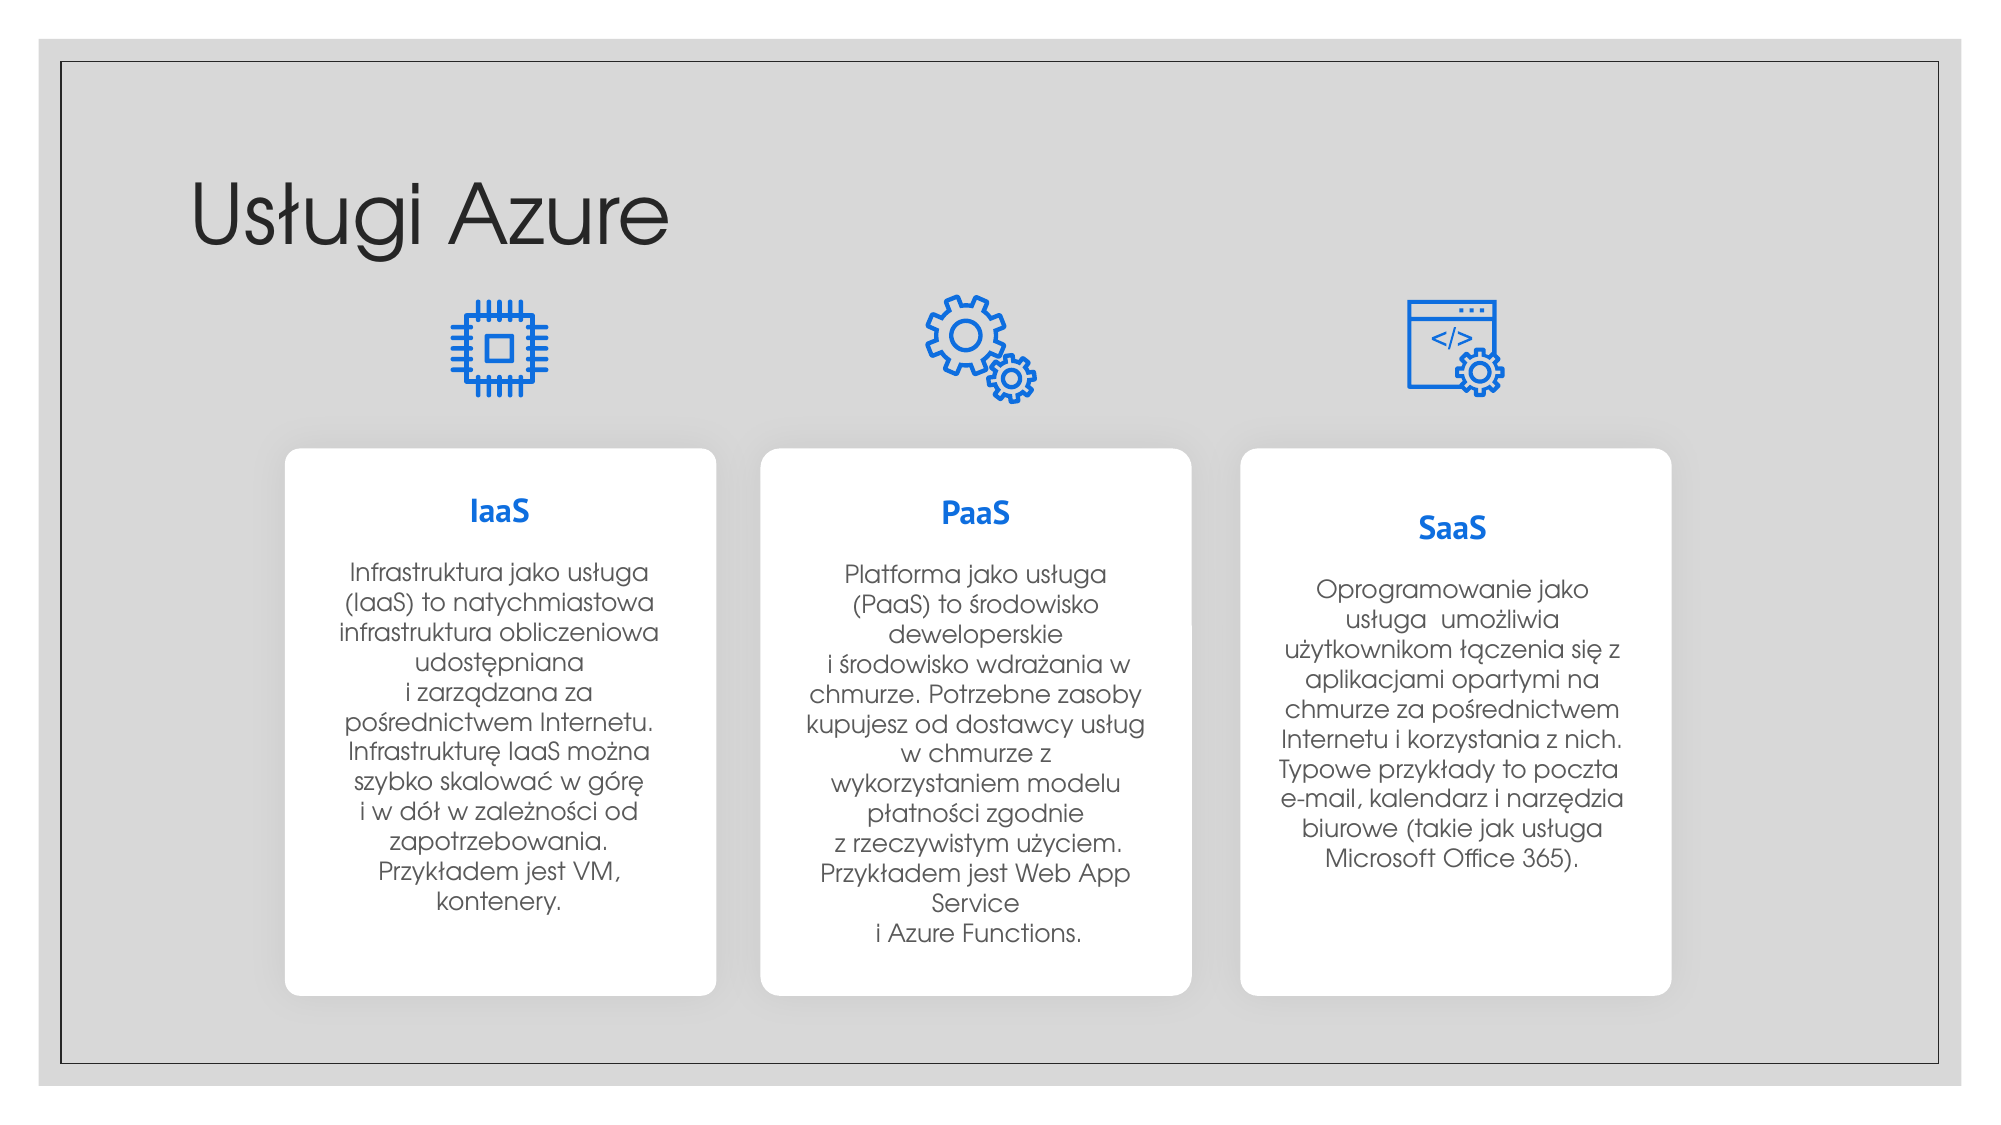

# Usługi Azure

IaaS

Infrastruktura jako usługa (IaaS) to natychmiastowa infrastruktura obliczeniowa udostępniana
i zarządzana za pośrednictwem Internetu. Infrastrukturę IaaS można szybko skalować w górę
i w dół w zależności od zapotrzebowania. Przykładem jest VM, kontenery.
PaaS

Platforma jako usługa (PaaS) to środowisko deweloperskie
 i środowisko wdrażania w chmurze. Potrzebne zasoby kupujesz od dostawcy usług
w chmurze z wykorzystaniem modelu płatności zgodnie
 z rzeczywistym użyciem. Przykładem jest Web App Service
 i Azure Functions.

SaaS

Oprogramowanie jako usługa  umożliwia użytkownikom łączenia się z aplikacjami opartymi na chmurze za pośrednictwem Internetu i korzystania z nich. Typowe przykłady to poczta
e-mail, kalendarz i narzędzia biurowe (takie jak usługa
 Microsoft Office 365).